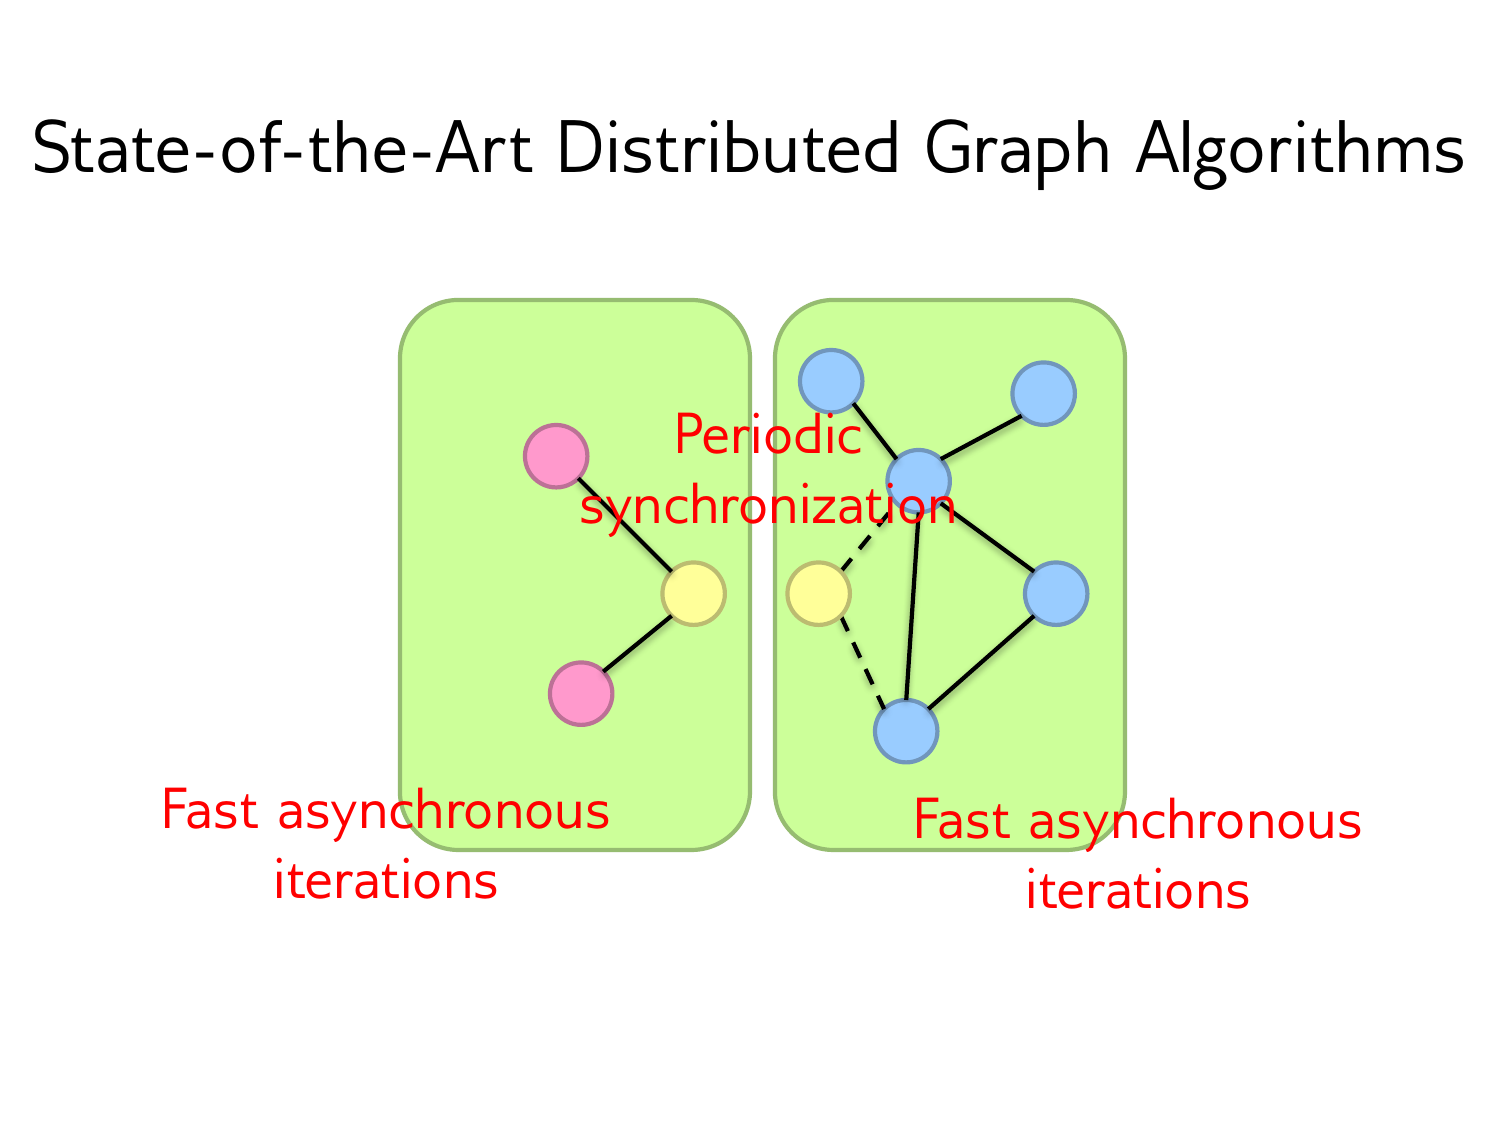

State-of-the-Art Distributed Graph Algorithms

Periodic synchronization

Fast asynchronous iterations
Fast asynchronous iterations